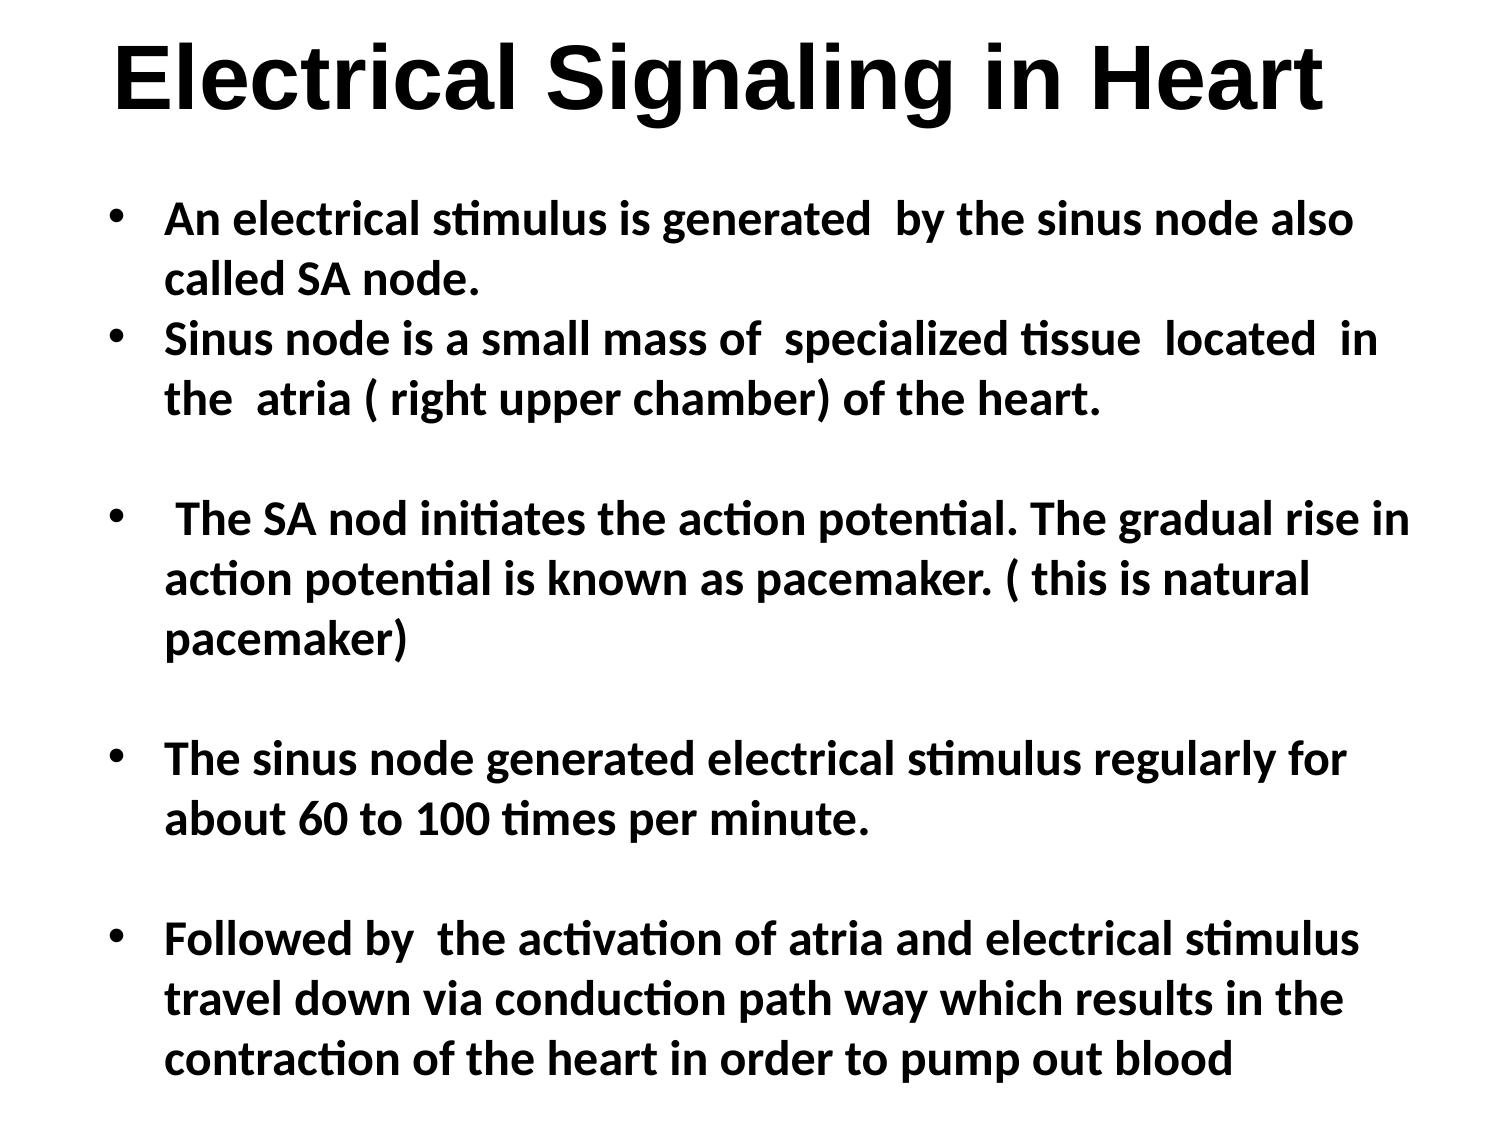

# Electrical Signaling in Heart
An electrical stimulus is generated  by the sinus node also called SA node.
Sinus node is a small mass of  specialized tissue  located  in the  atria ( right upper chamber) of the heart.

 The SA nod initiates the action potential. The gradual rise in action potential is known as pacemaker. ( this is natural pacemaker)

The sinus node generated electrical stimulus regularly for about 60 to 100 times per minute.

Followed by  the activation of atria and electrical stimulus travel down via conduction path way which results in the contraction of the heart in order to pump out blood